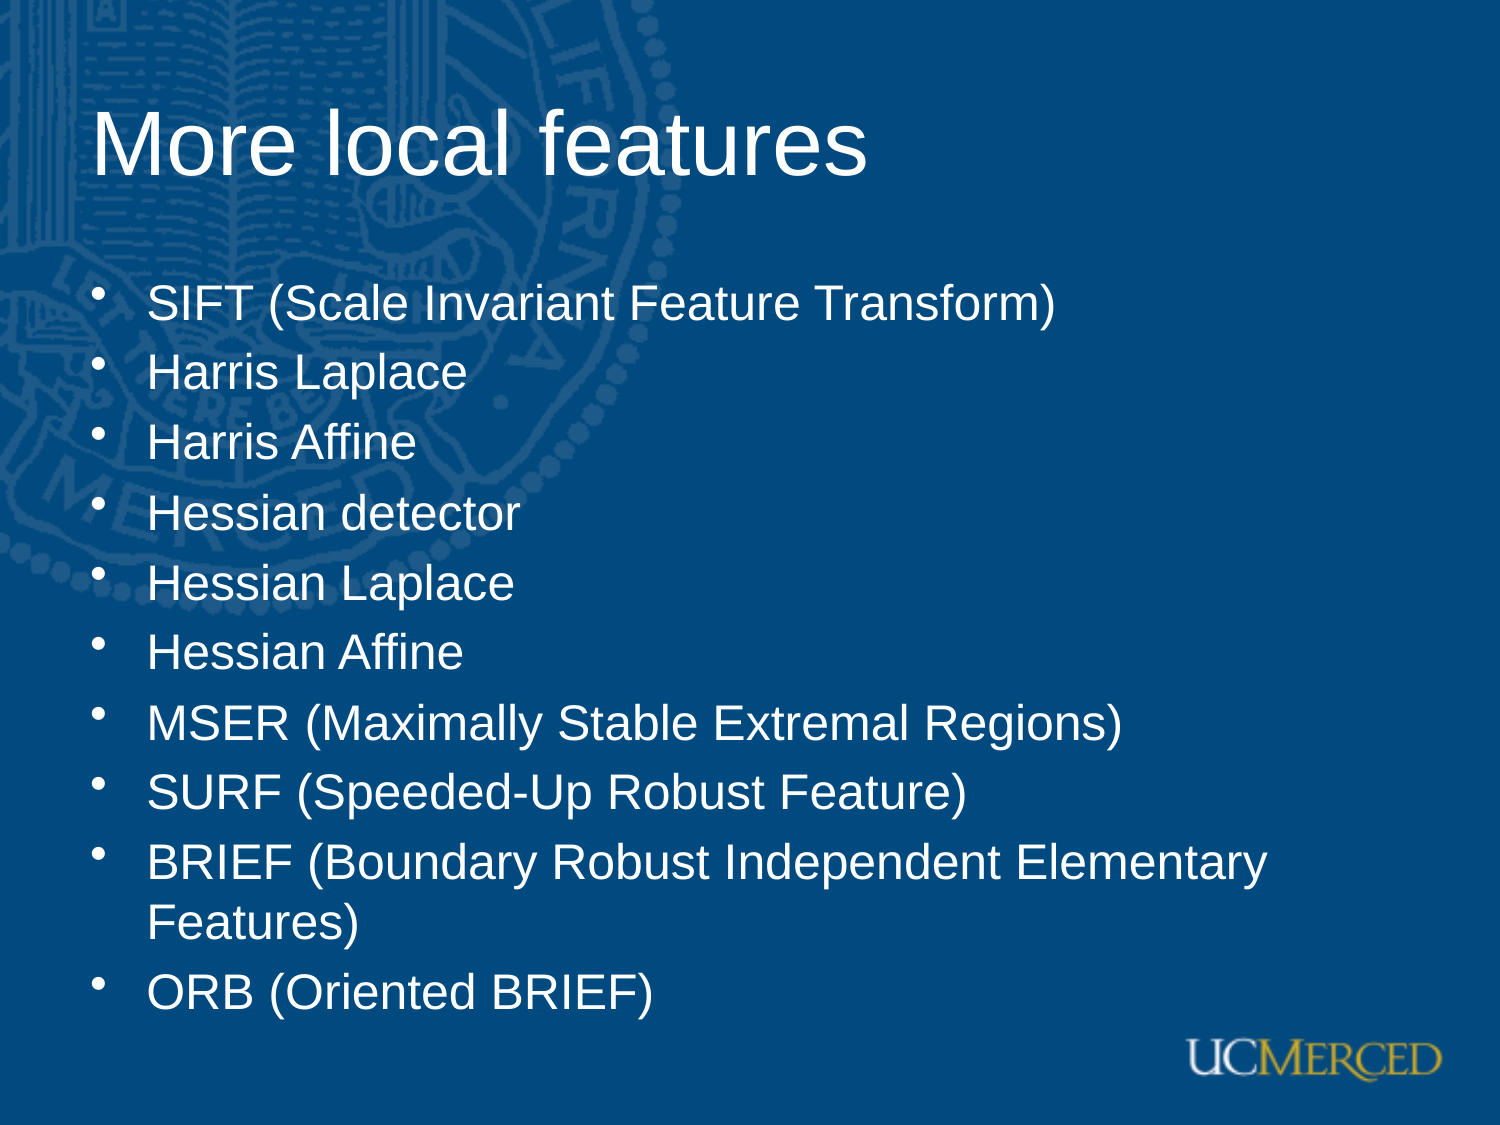

# More local features
SIFT (Scale Invariant Feature Transform)
Harris Laplace
Harris Affine
Hessian detector
Hessian Laplace
Hessian Affine
MSER (Maximally Stable Extremal Regions)
SURF (Speeded-Up Robust Feature)
BRIEF (Boundary Robust Independent Elementary Features)
ORB (Oriented BRIEF)